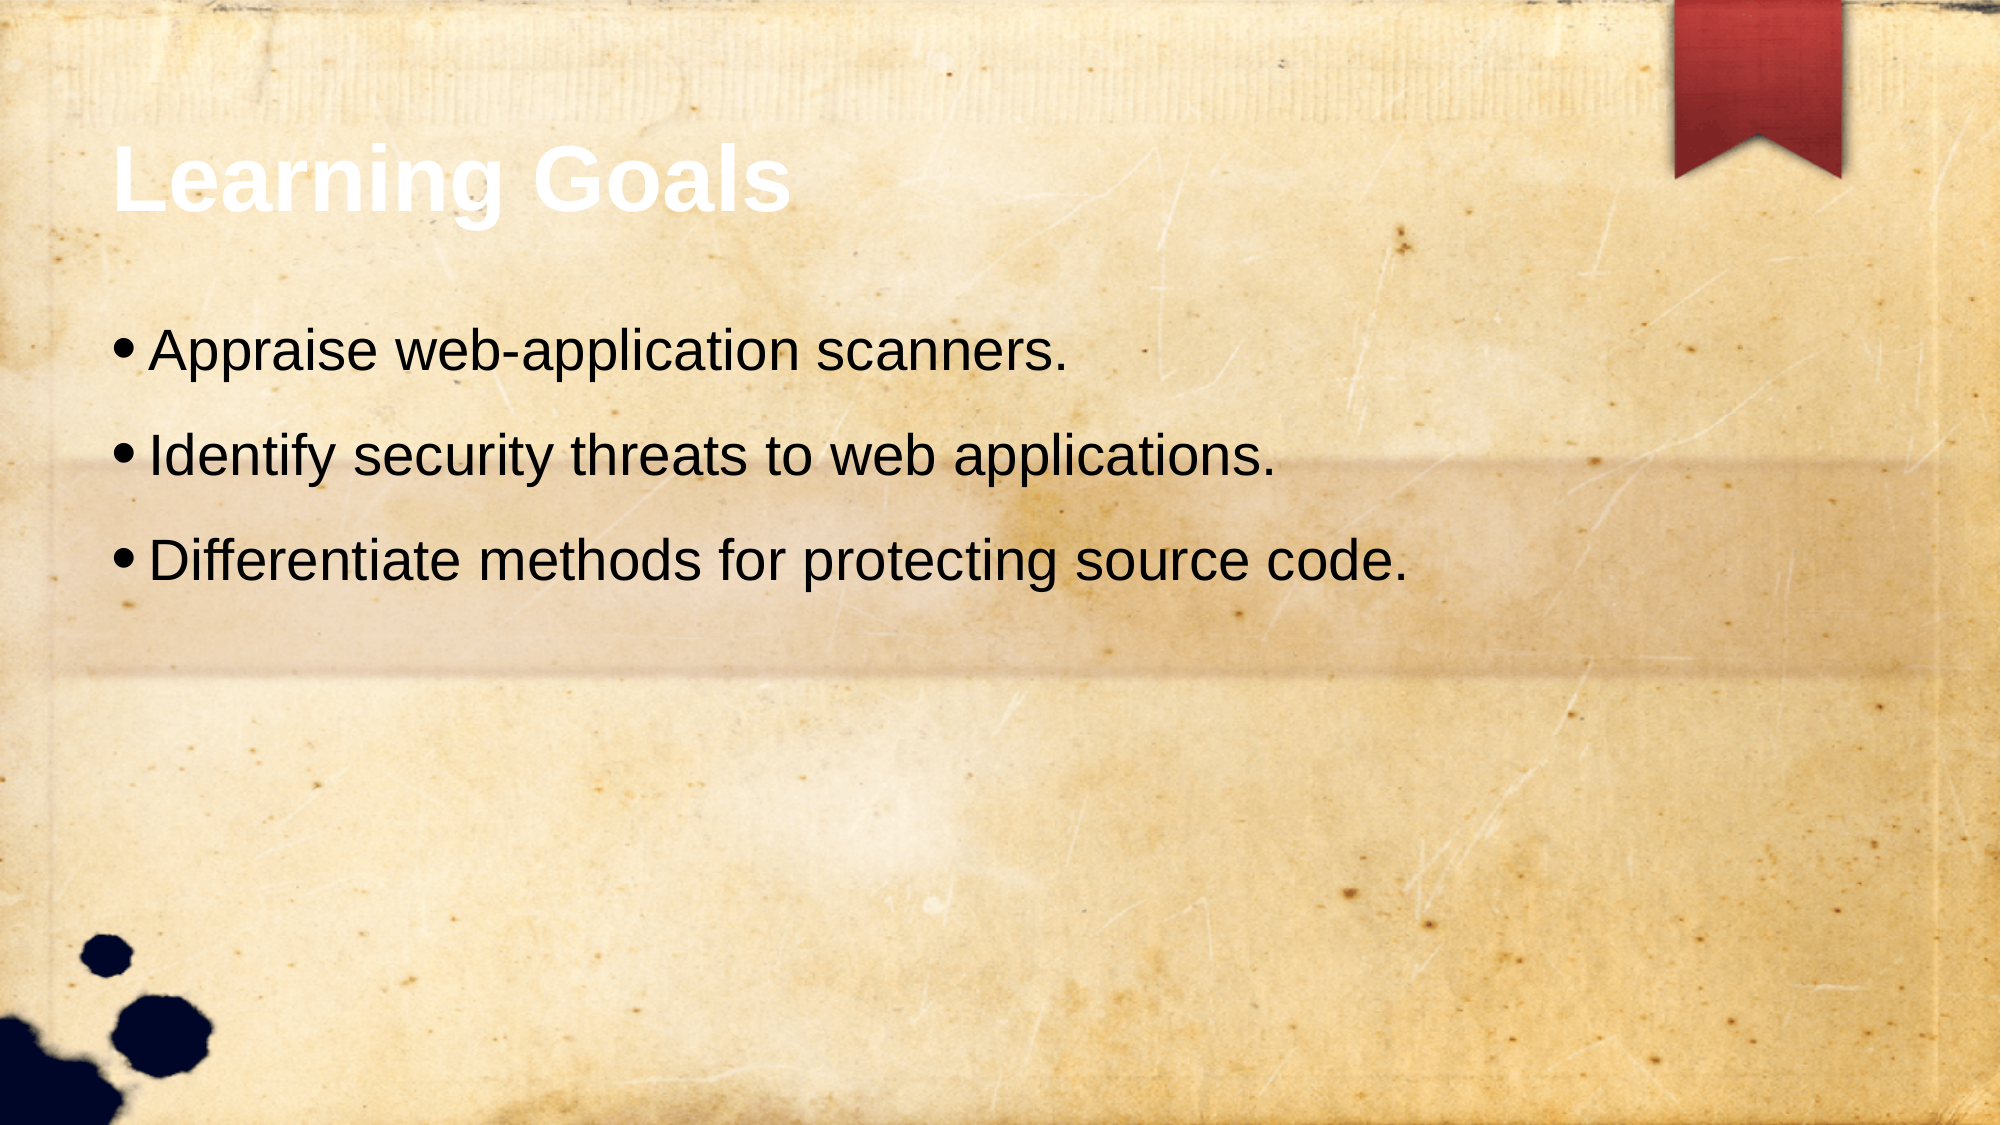

Learning Goals
Appraise web-application scanners.
Identify security threats to web applications.
Differentiate methods for protecting source code.